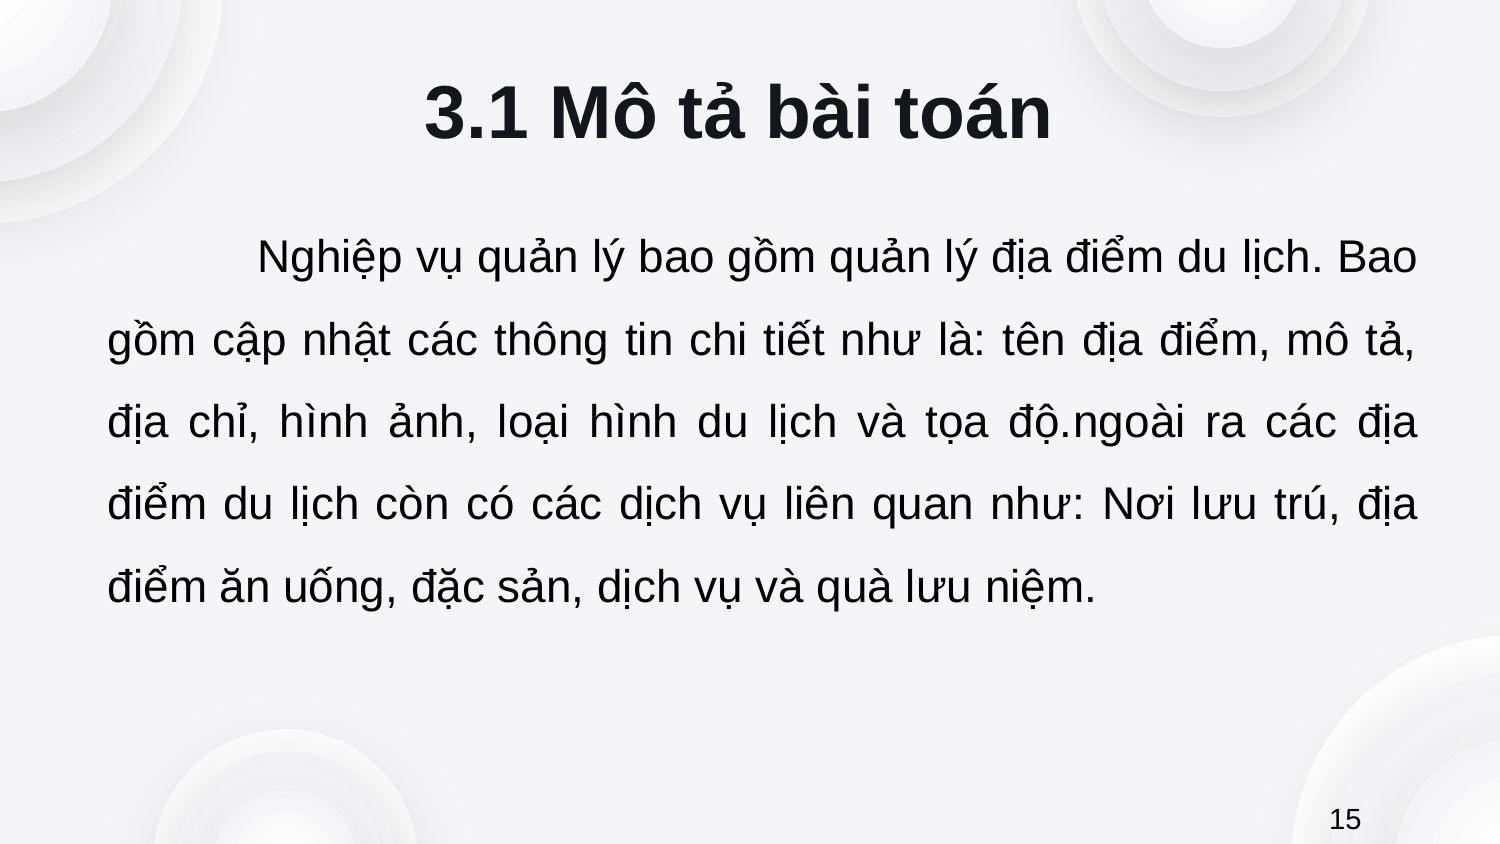

3.1 Mô tả bài toán
	Nghiệp vụ quản lý bao gồm quản lý địa điểm du lịch. Bao gồm cập nhật các thông tin chi tiết như là: tên địa điểm, mô tả, địa chỉ, hình ảnh, loại hình du lịch và tọa độ.ngoài ra các địa điểm du lịch còn có các dịch vụ liên quan như: Nơi lưu trú, địa điểm ăn uống, đặc sản, dịch vụ và quà lưu niệm.
15